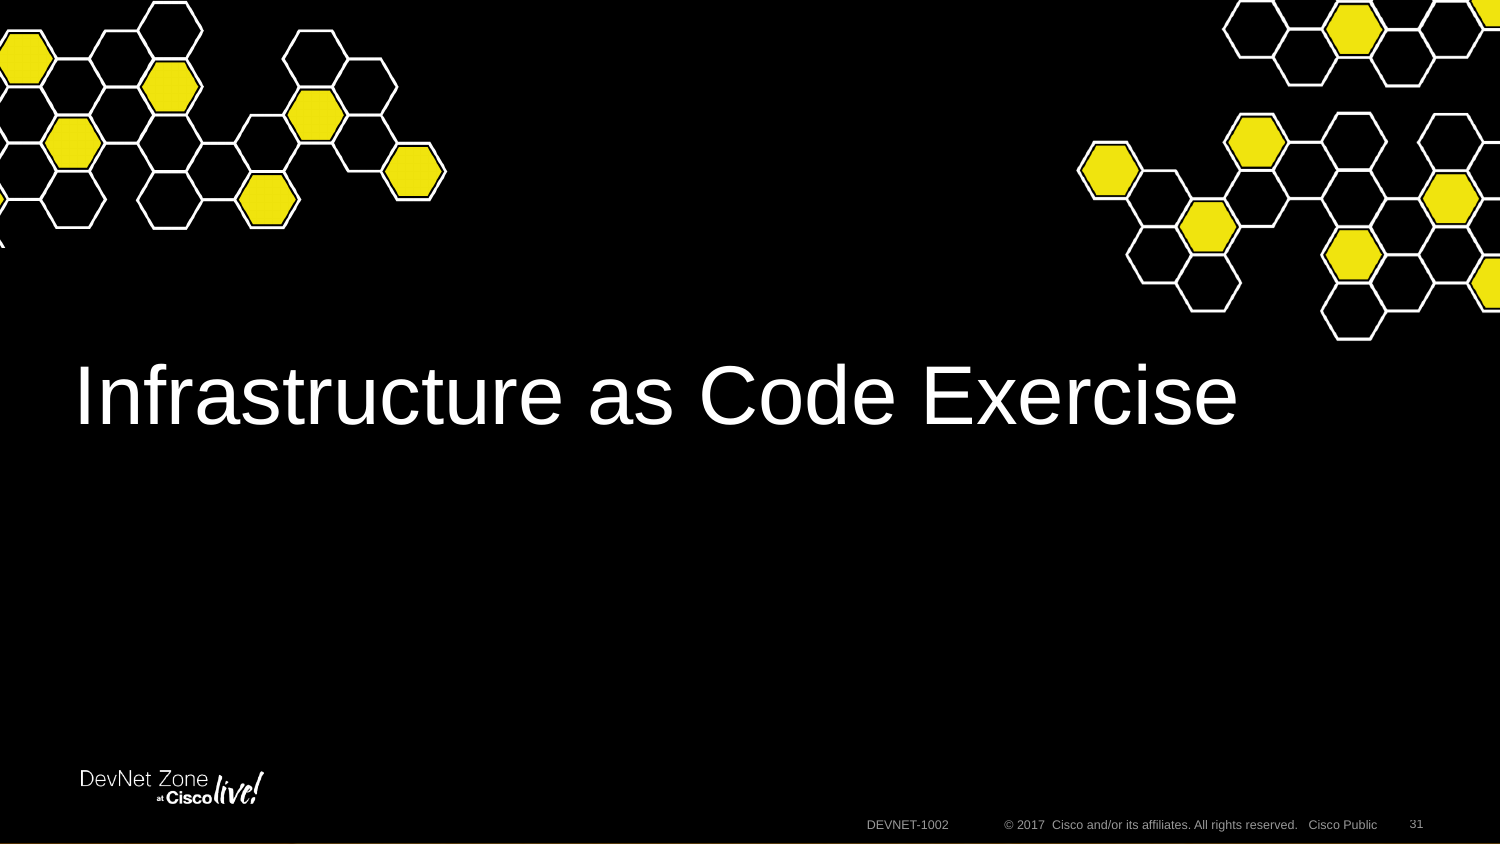

# Infrastructure as Code Exercise
31
DEVNET-1002